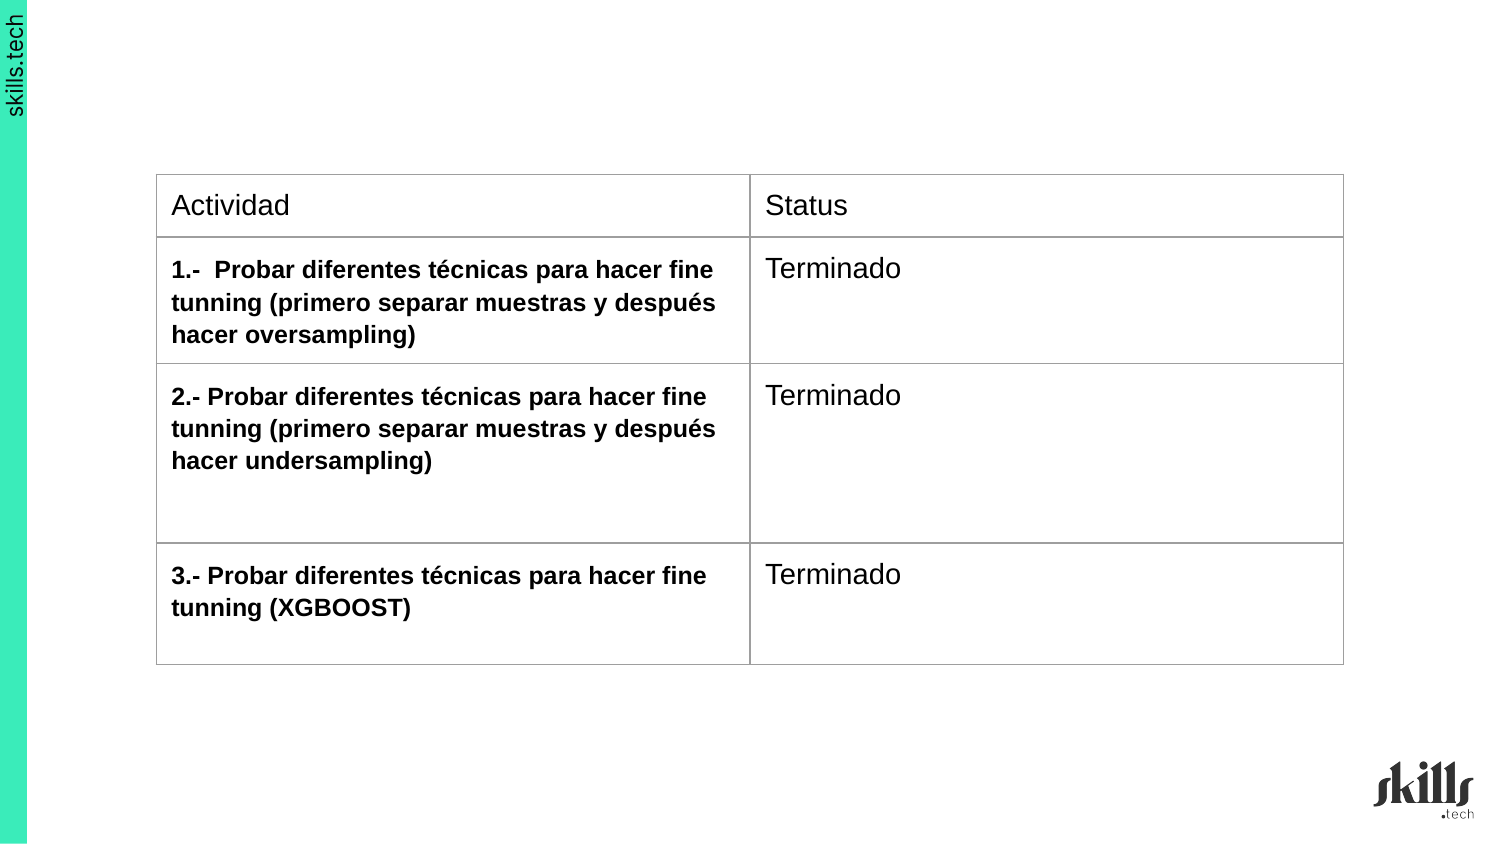

| Actividad | Status |
| --- | --- |
| 1.- Probar diferentes técnicas para hacer fine tunning (primero separar muestras y después hacer oversampling) | Terminado |
| 2.- Probar diferentes técnicas para hacer fine tunning (primero separar muestras y después hacer undersampling) | Terminado |
| 3.- Probar diferentes técnicas para hacer fine tunning (XGBOOST) | Terminado |